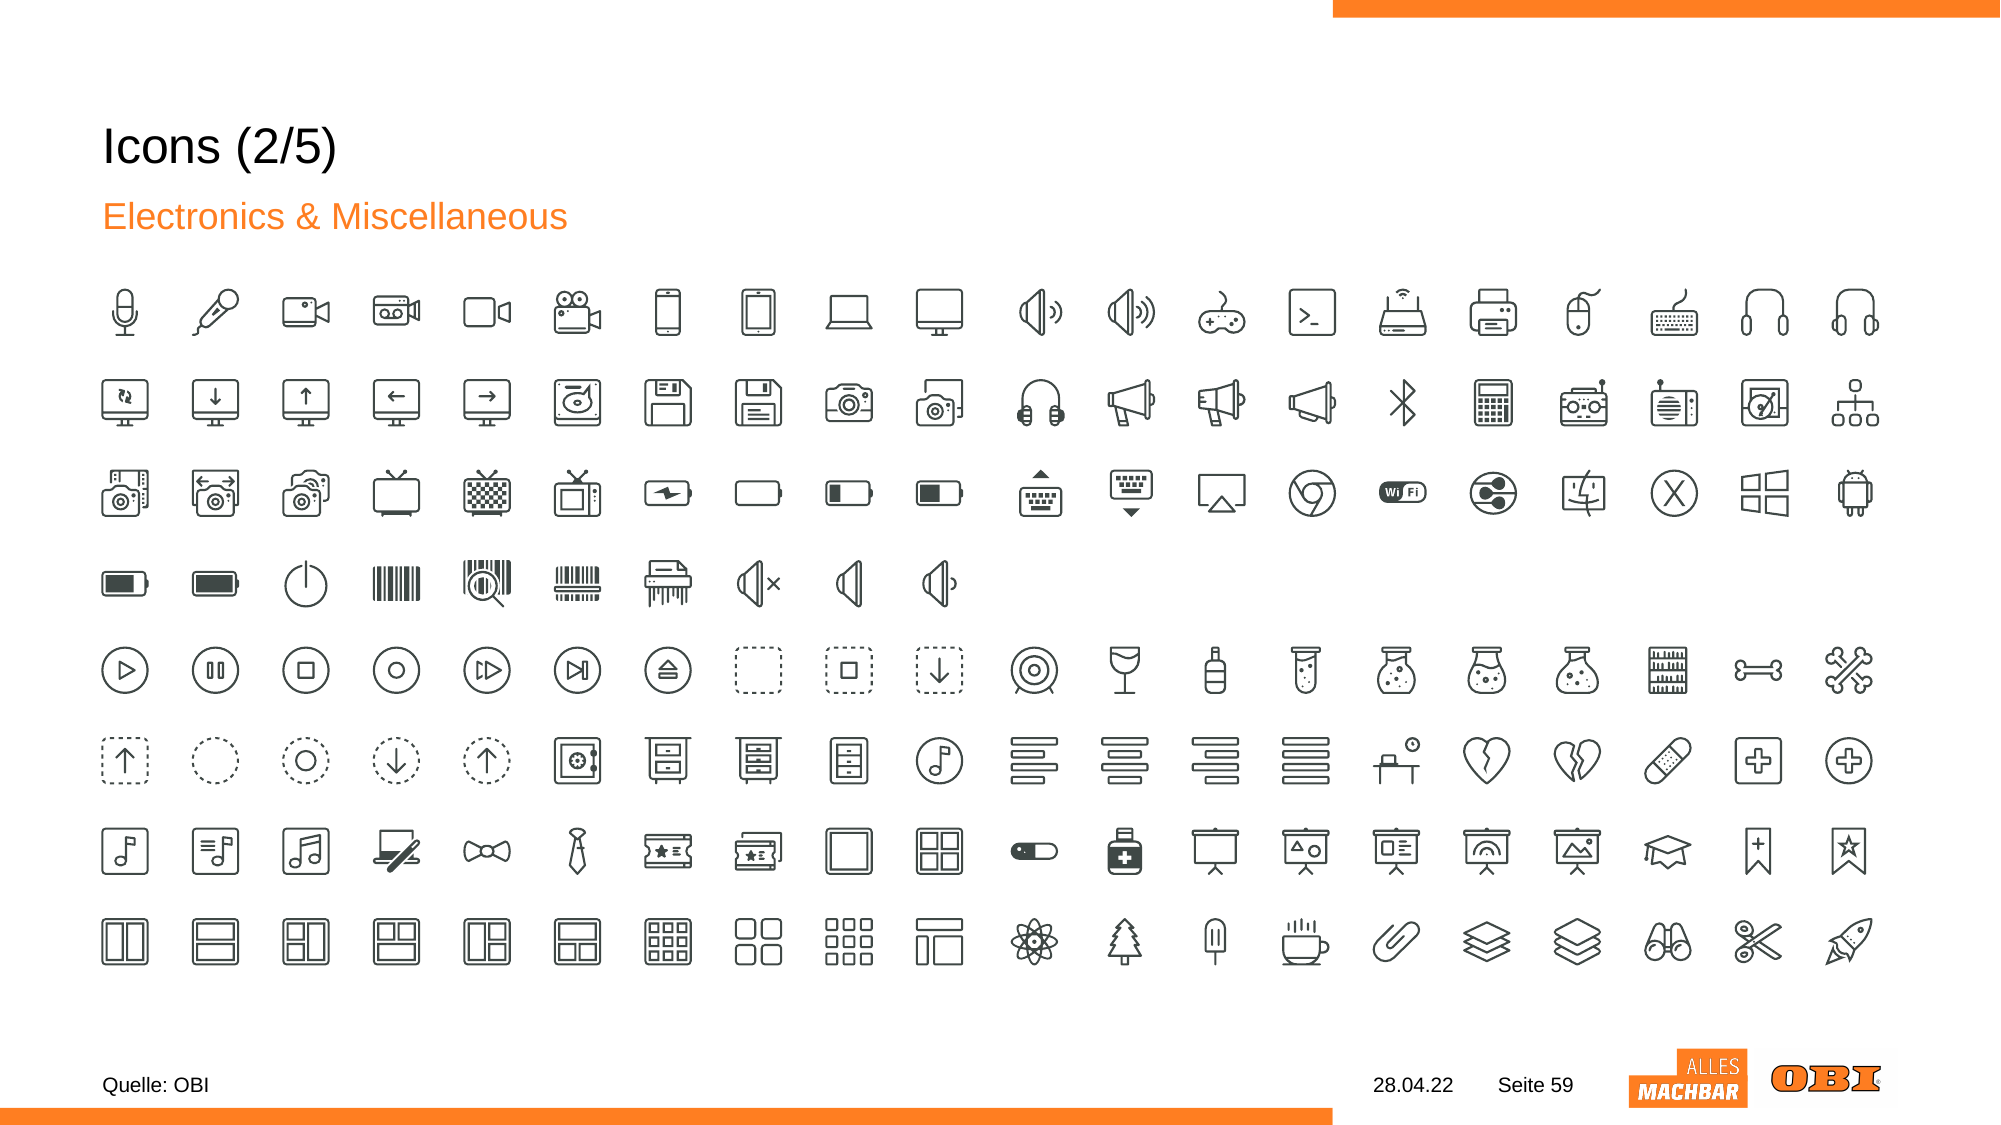

# Icons (2/5)
Electronics & Miscellaneous

Quelle: OBI
28.04.22
Seite 59